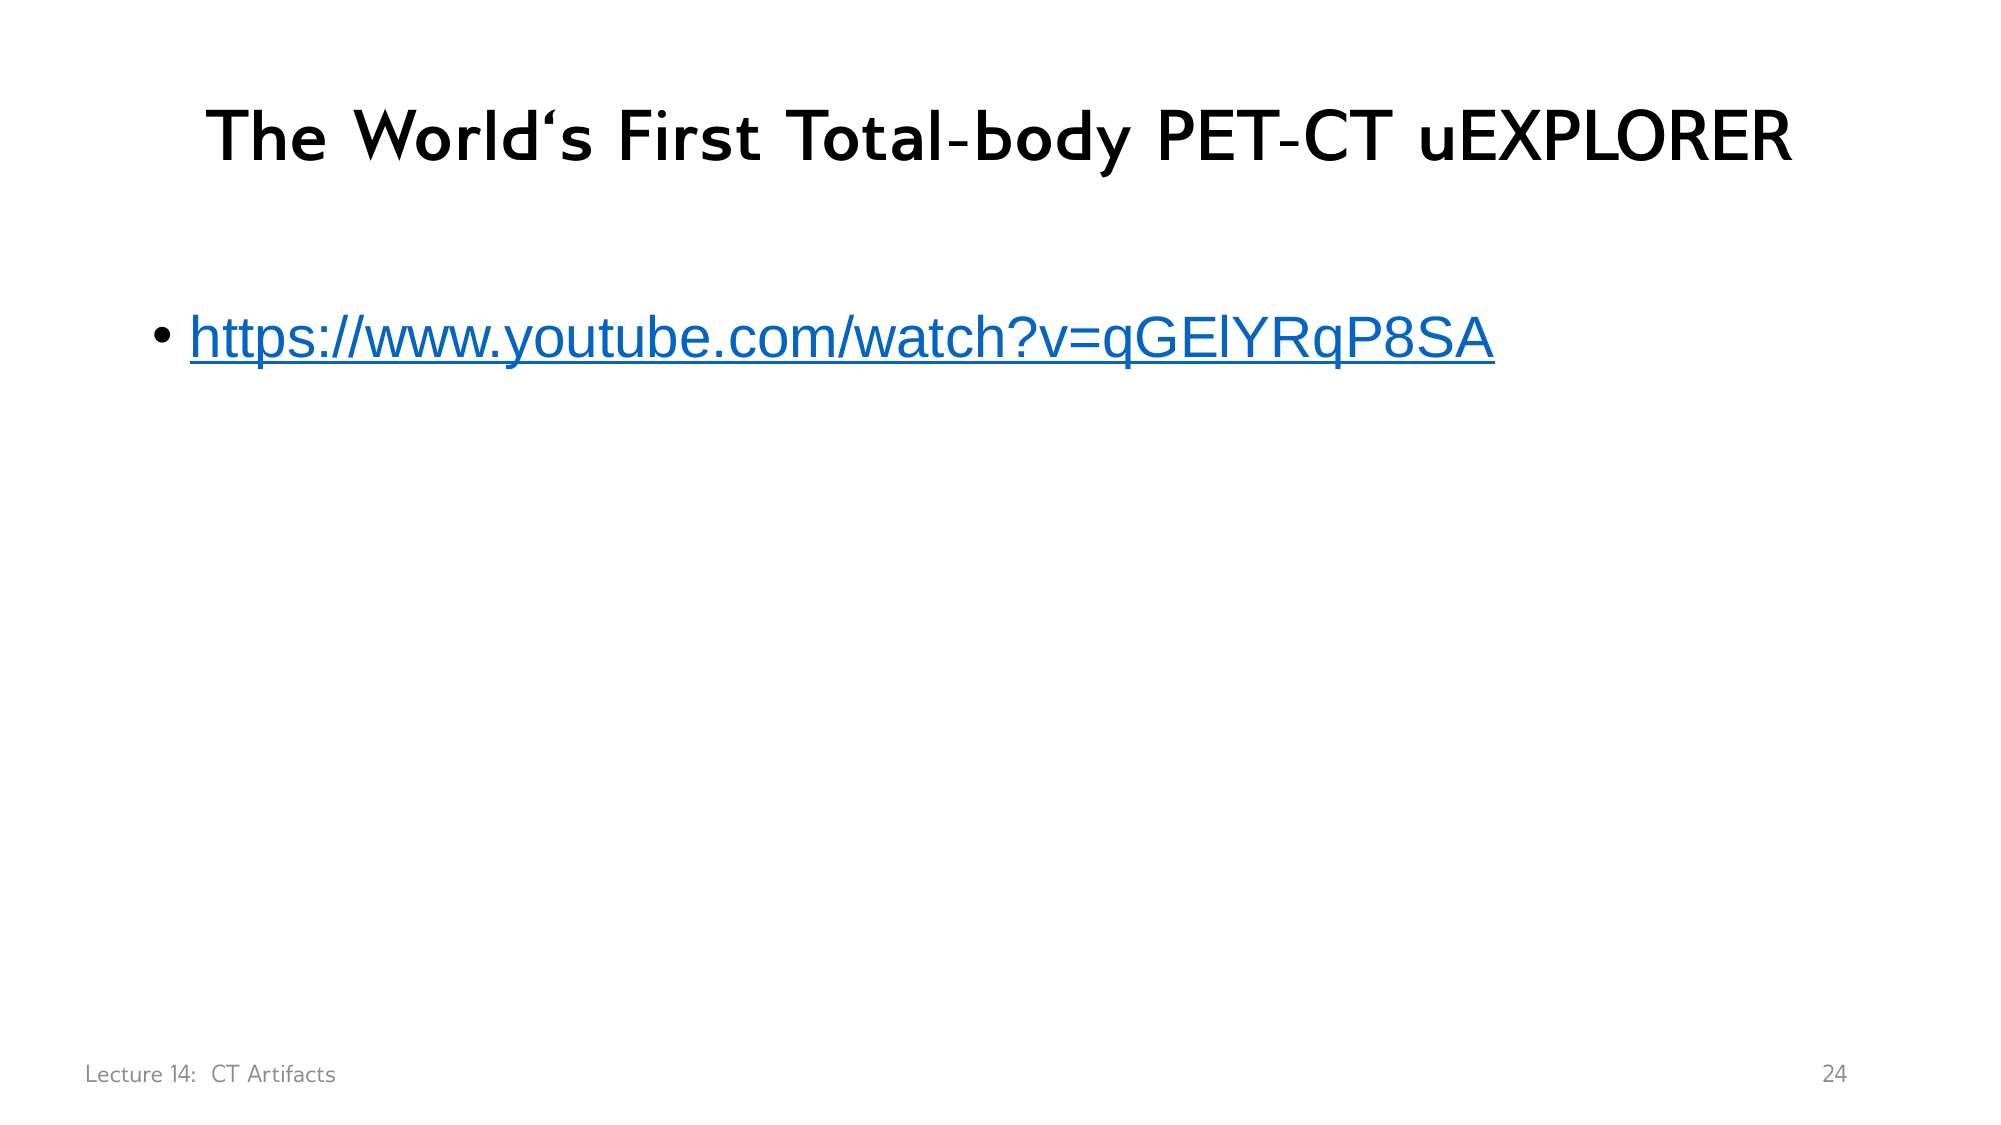

# The World‘s First Total-body PET-CT uEXPLORER
https://www.youtube.com/watch?v=qGElYRqP8SA

Lecture 14:  CT Artifacts
24